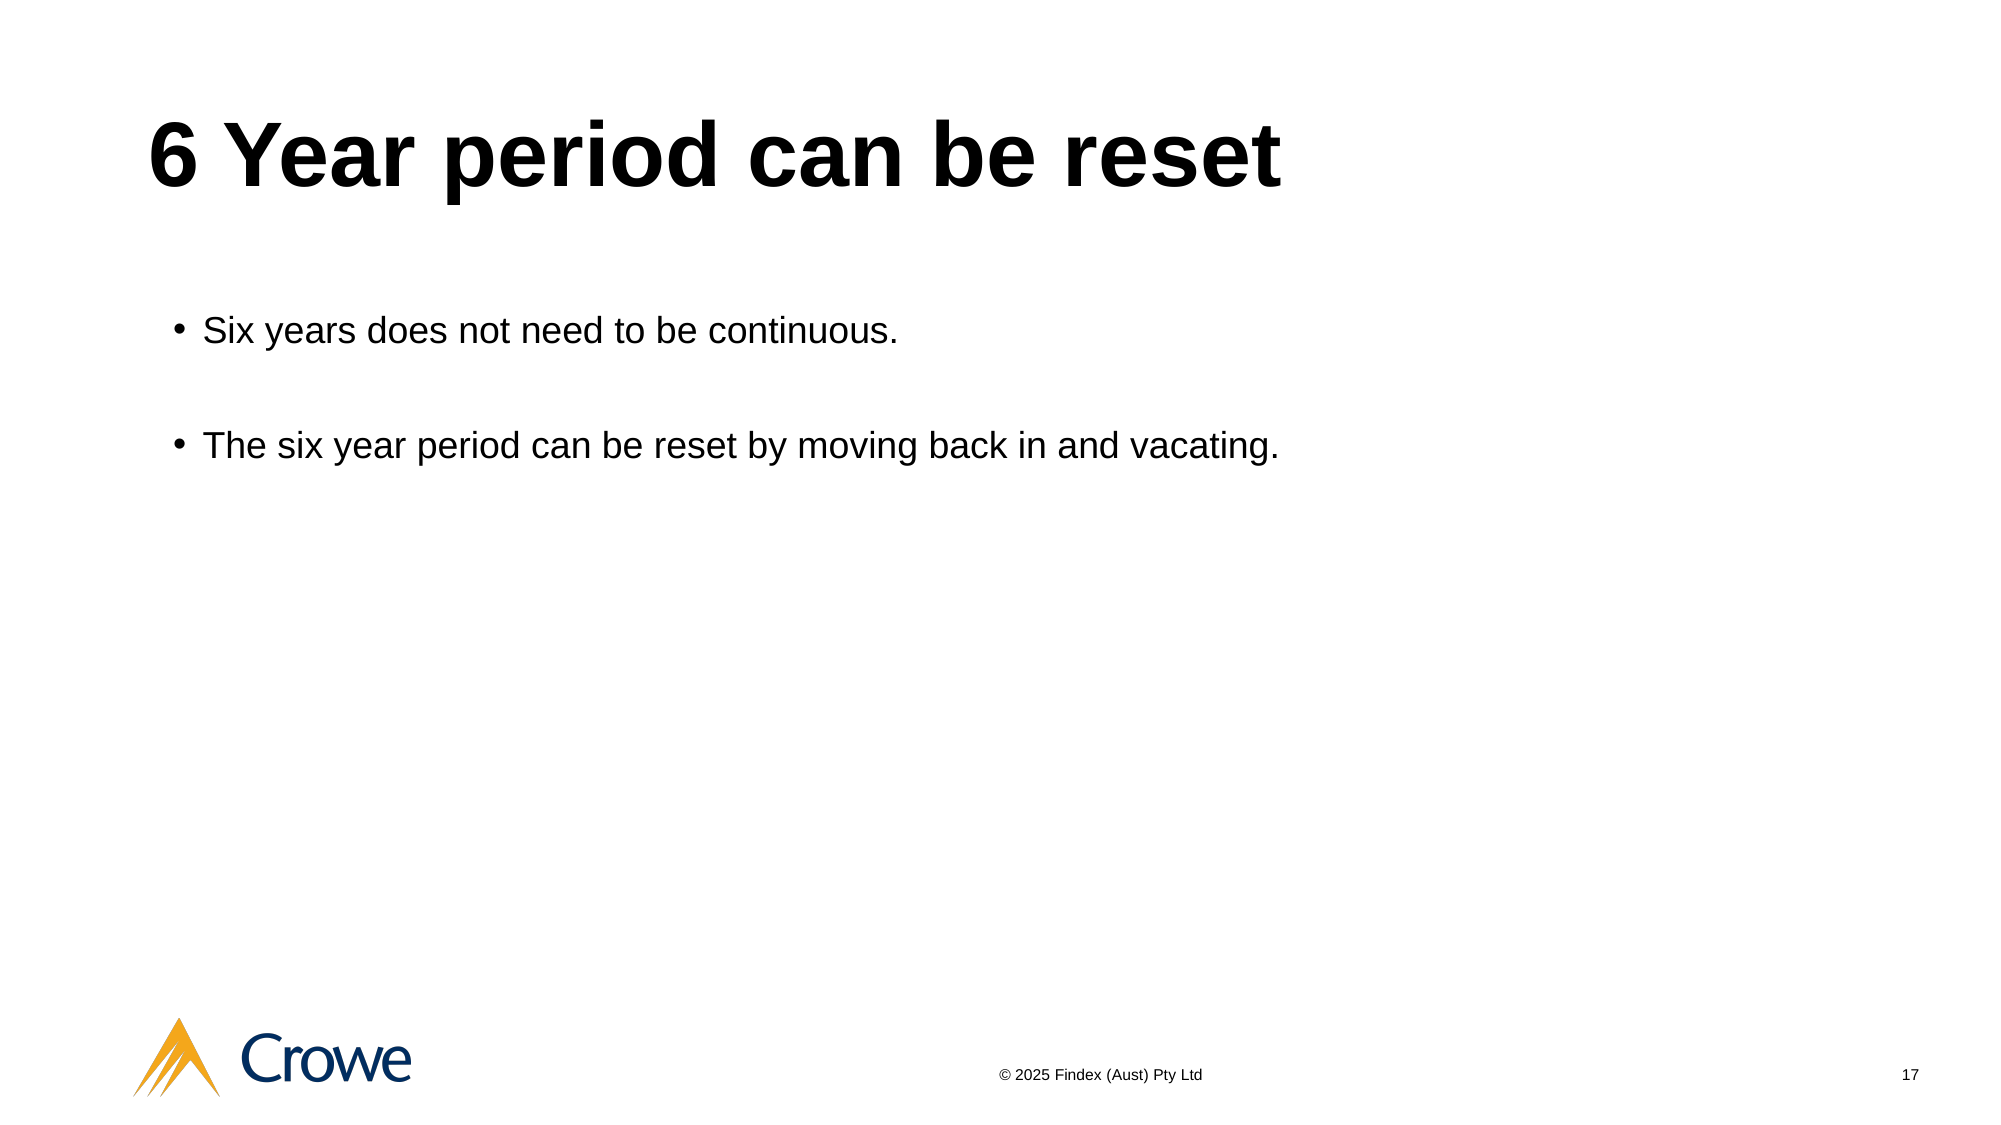

# 6 Year period can be reset

Six years does not need to be continuous.

The six year period can be reset by moving back in and vacating.